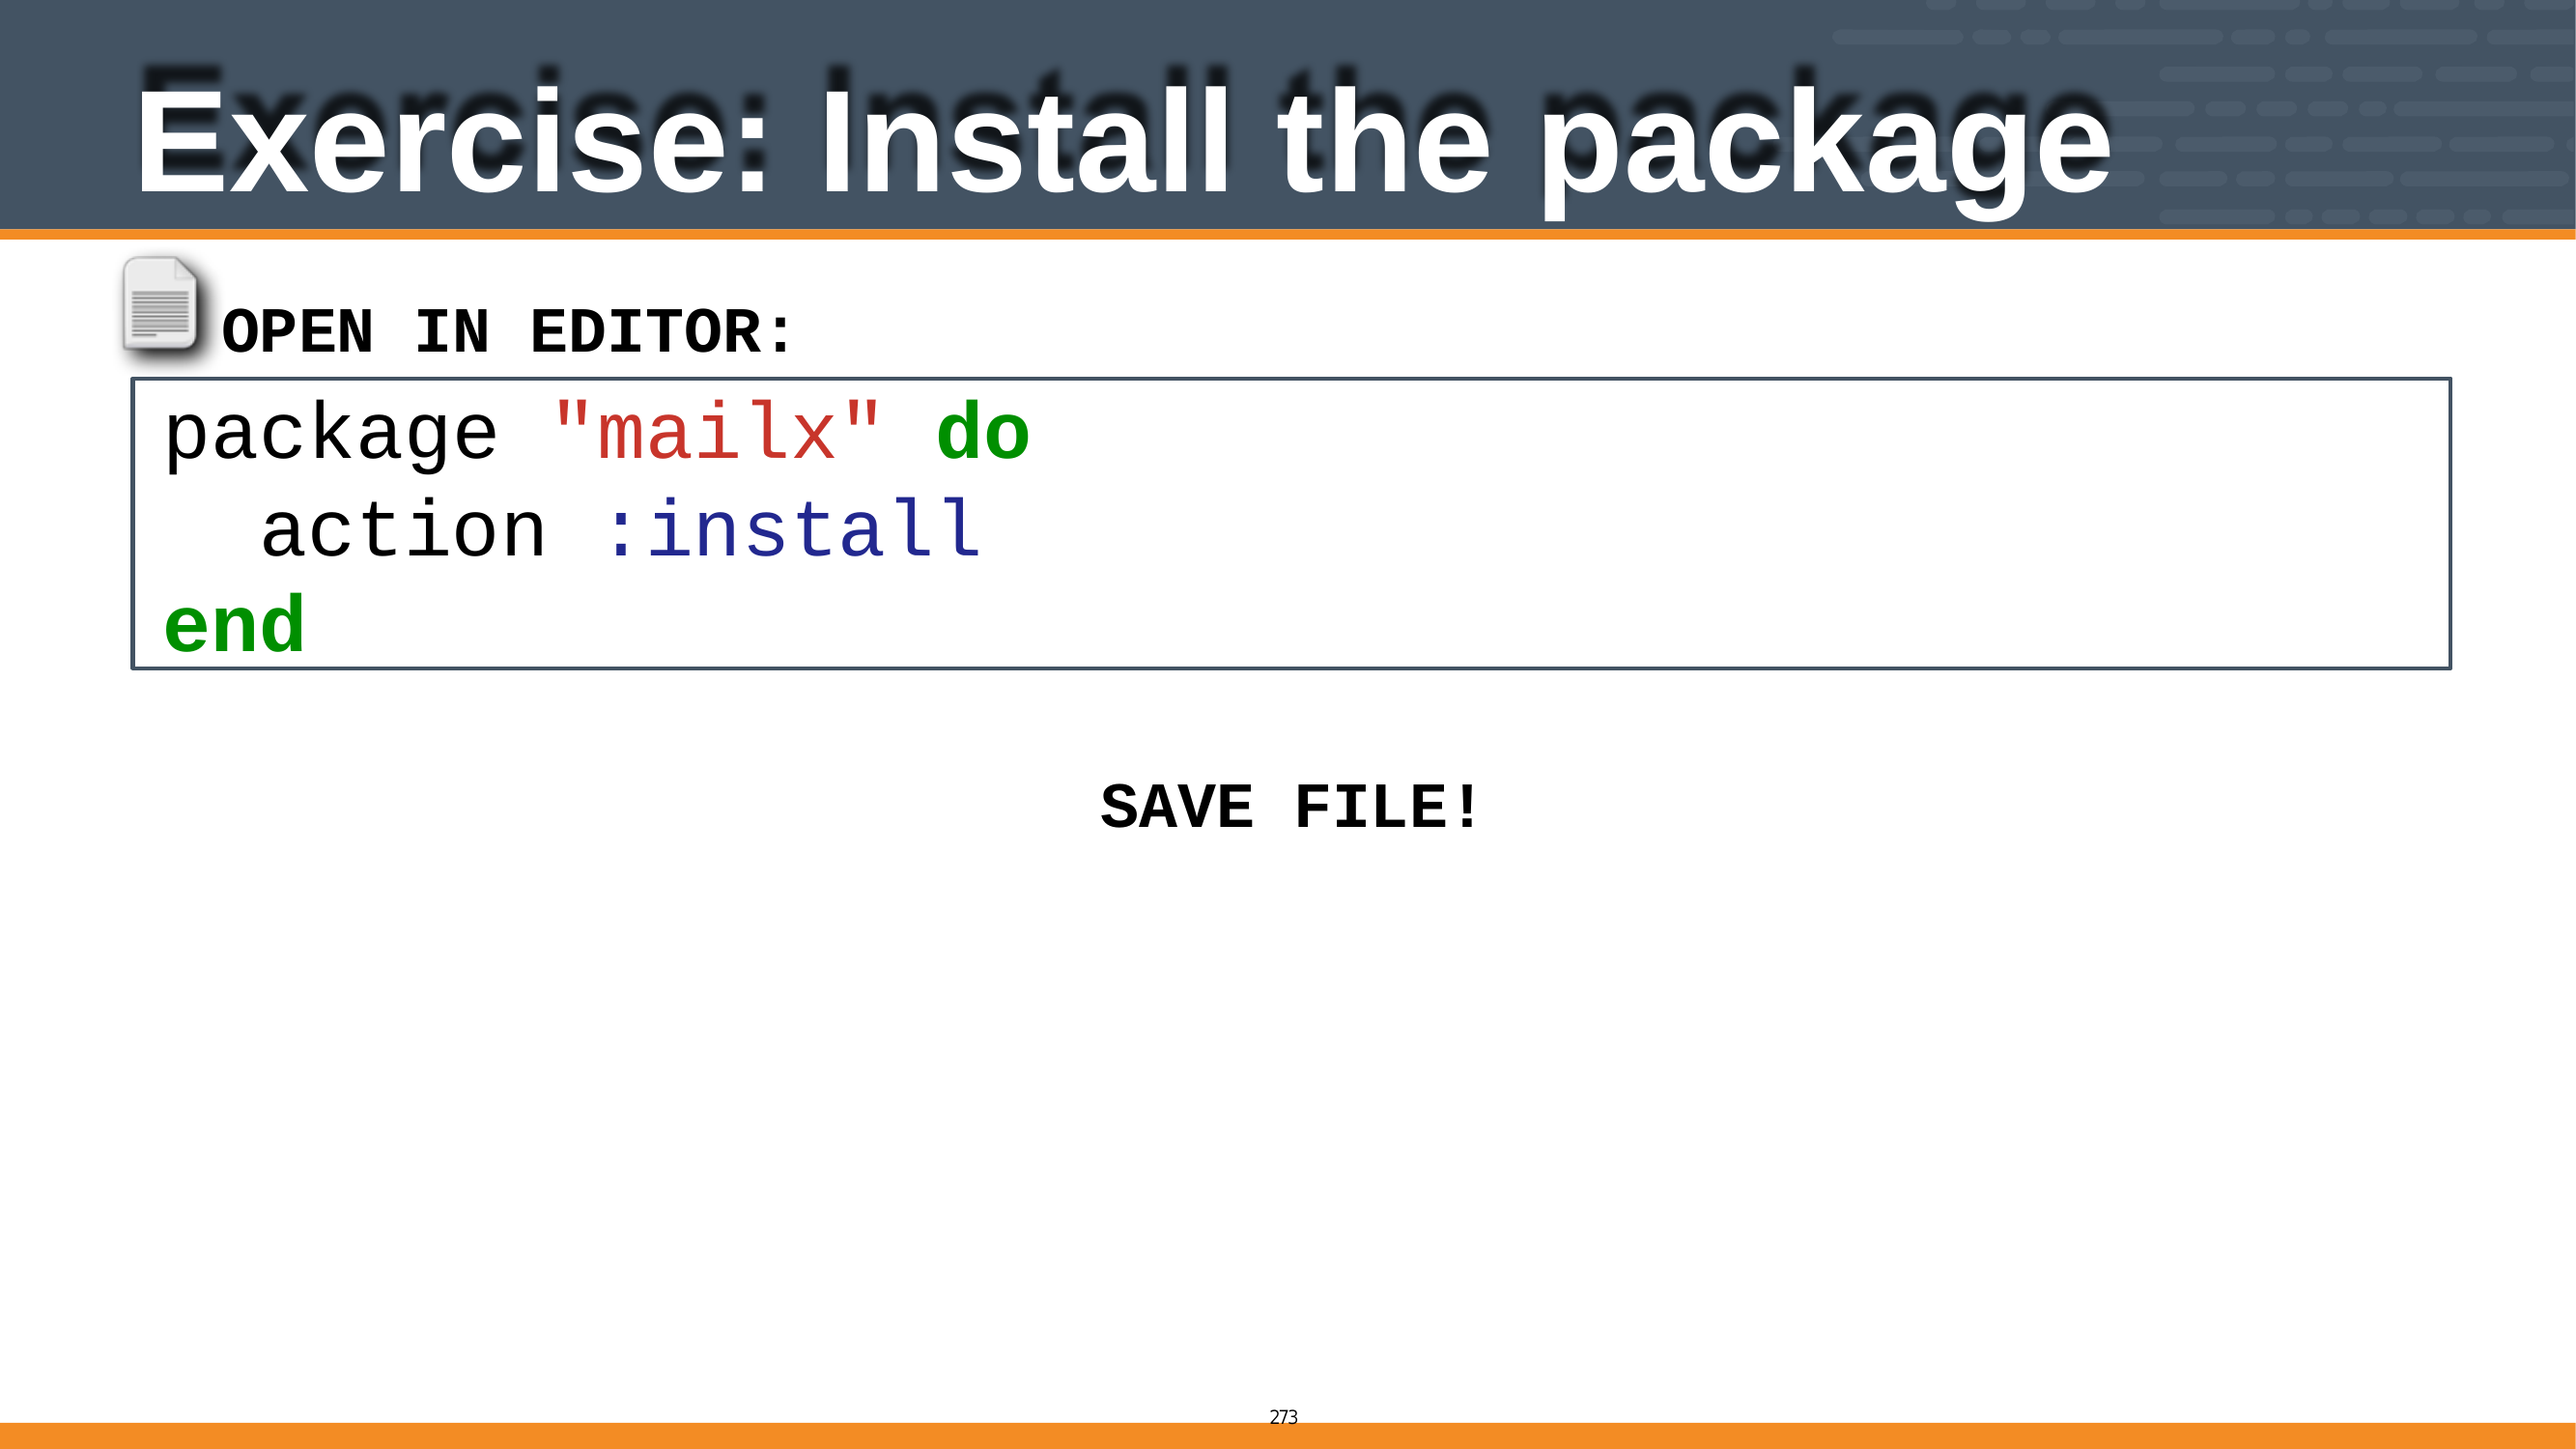

# Exercise: Install the package

OPEN IN EDITOR: cookbooks/mailx/recipes/default.rb

package "mailx" do
action :install
end
SAVE FILE!
273